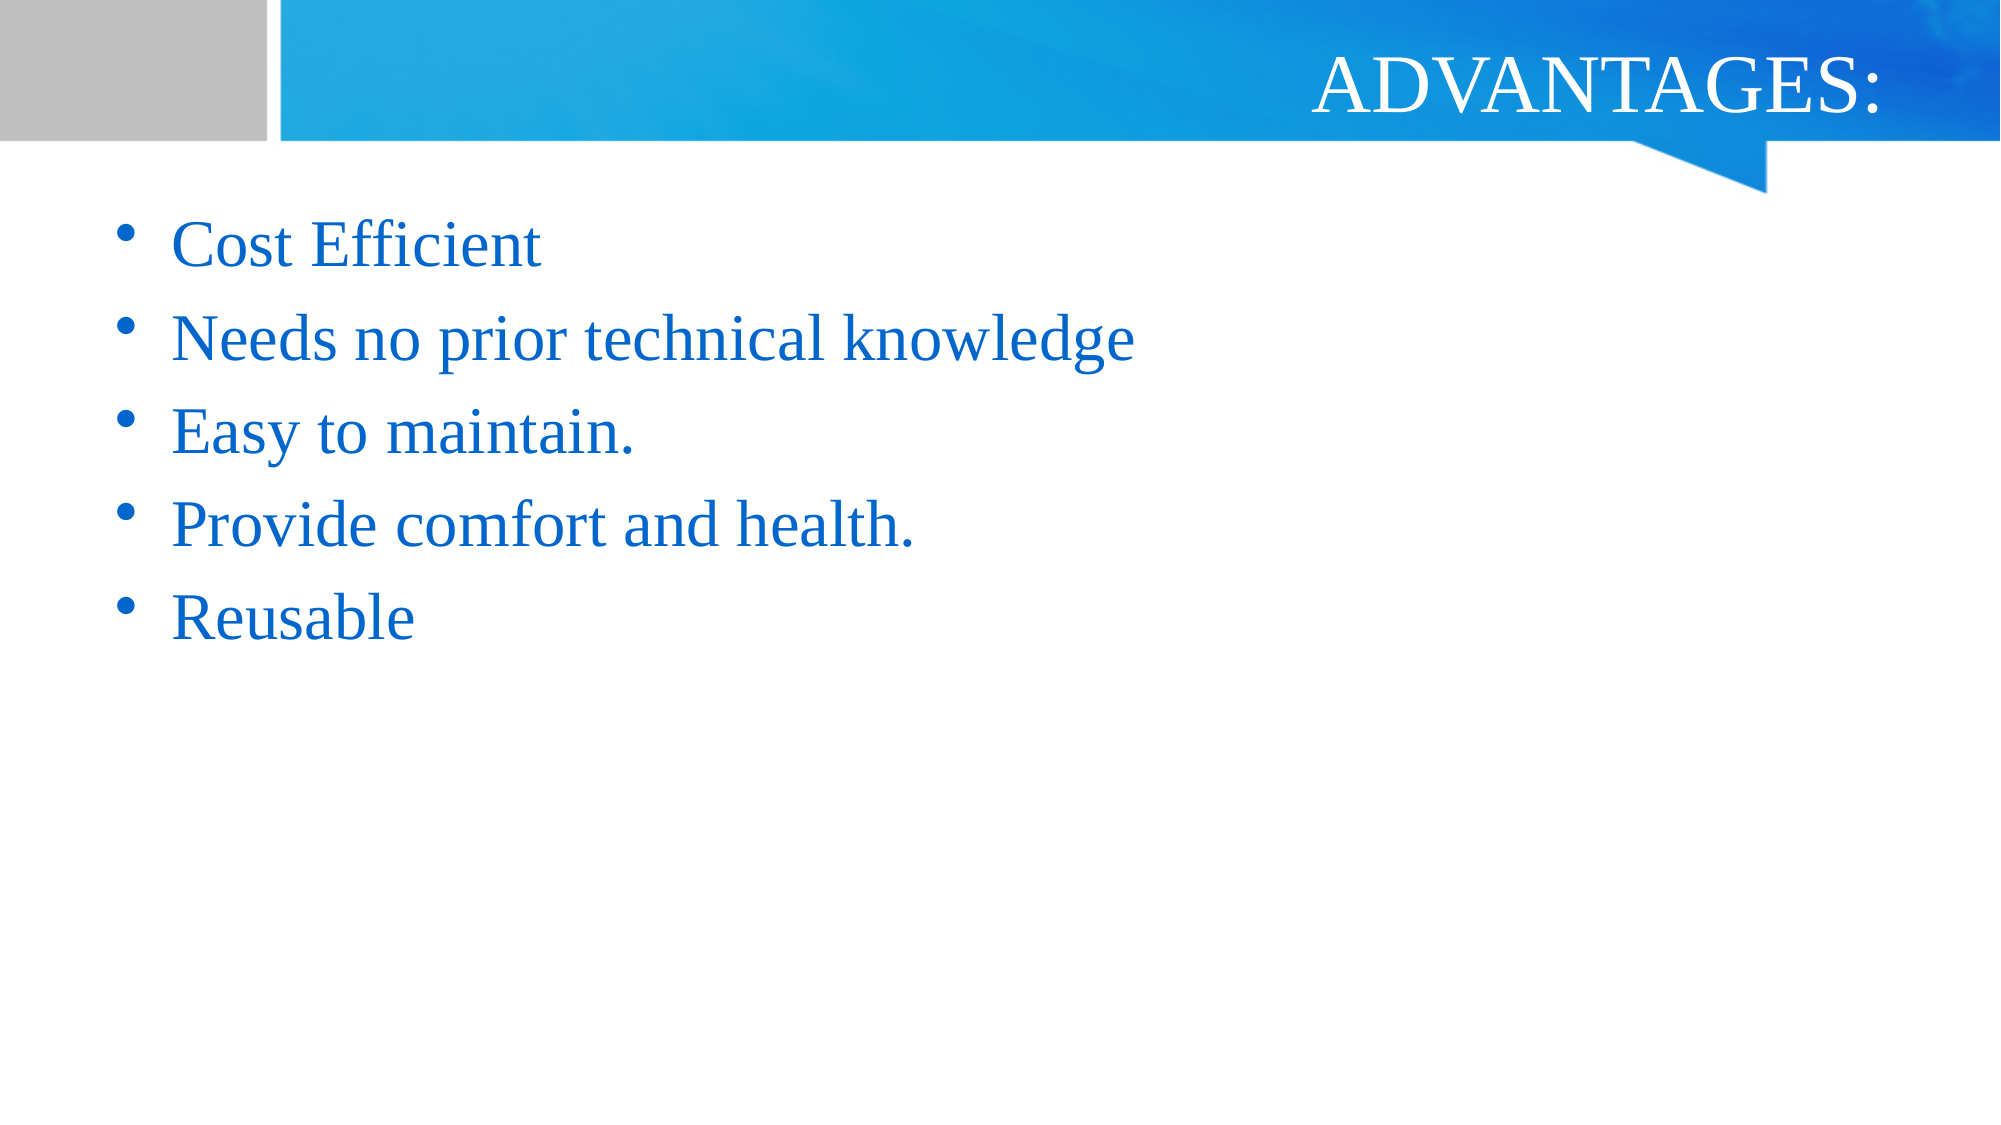

# ADVANTAGES:
Cost Efficient
Needs no prior technical knowledge
Easy to maintain.
Provide comfort and health.
Reusable